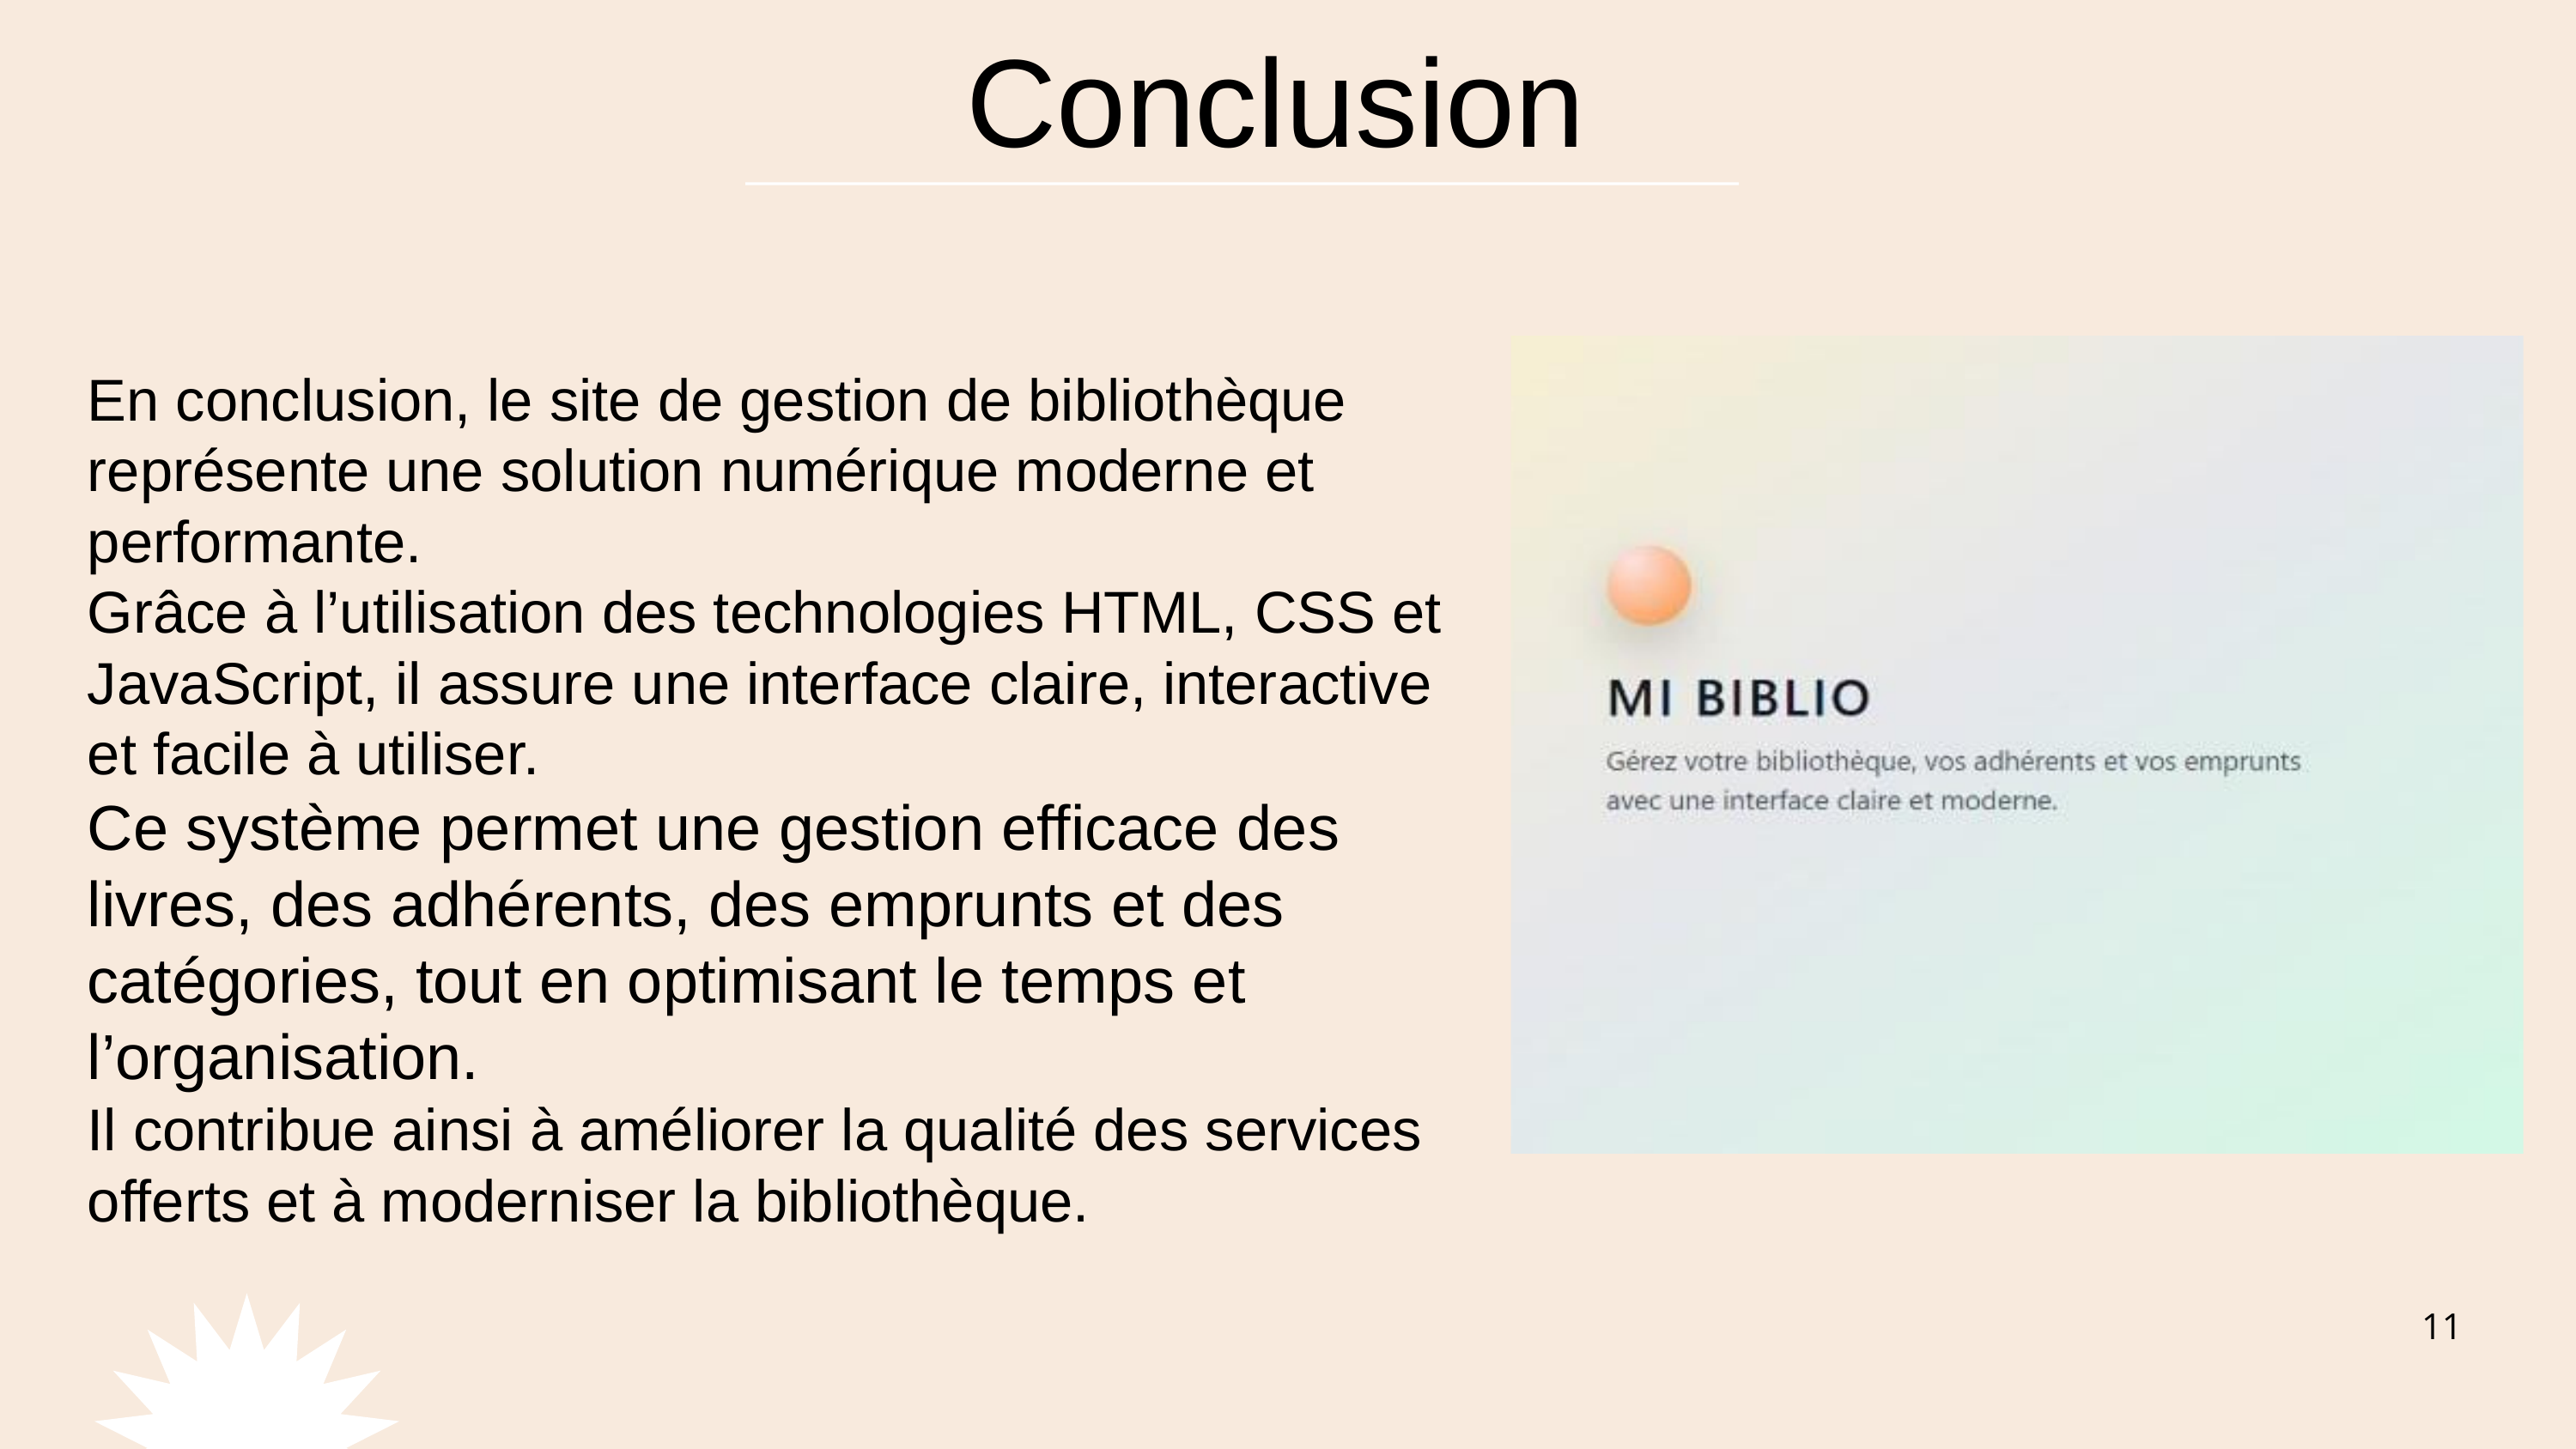

Conclusion
En conclusion, le site de gestion de bibliothèque représente une solution numérique moderne et performante.
Grâce à l’utilisation des technologies HTML, CSS et JavaScript, il assure une interface claire, interactive et facile à utiliser.
Ce système permet une gestion efficace des livres, des adhérents, des emprunts et des catégories, tout en optimisant le temps et l’organisation.
Il contribue ainsi à améliorer la qualité des services offerts et à moderniser la bibliothèque.

11